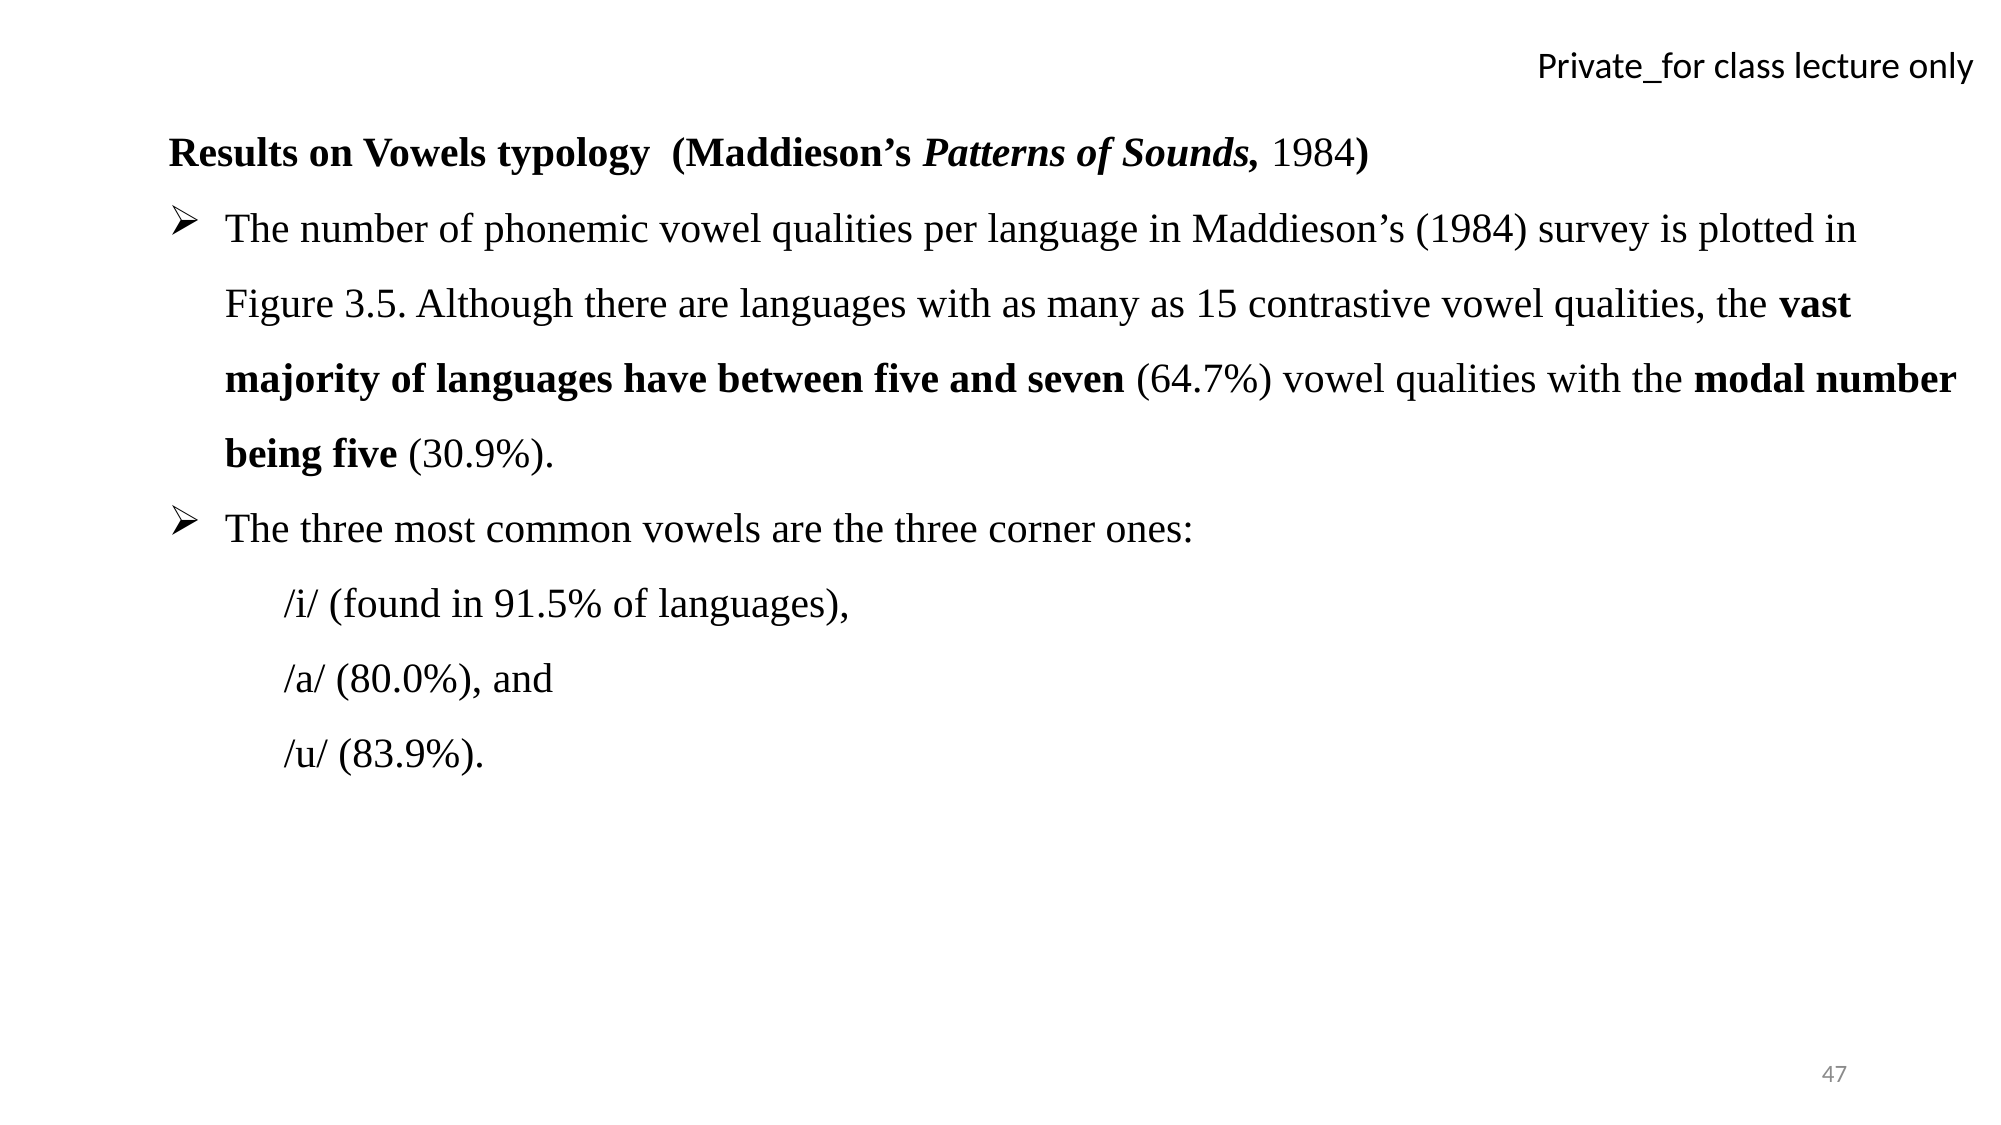

Results on Vowels typology  (Maddieson’s Patterns of Sounds, 1984)
The number of phonemic vowel qualities per language in Maddieson’s (1984) survey is plotted in Figure 3.5. Although there are languages with as many as 15 contrastive vowel qualities, the vast majority of languages have between five and seven (64.7%) vowel qualities with the modal number being five (30.9%).
The three most common vowels are the three corner ones:
           /i/ (found in 91.5% of languages),
           /a/ (80.0%), and
           /u/ (83.9%).

47